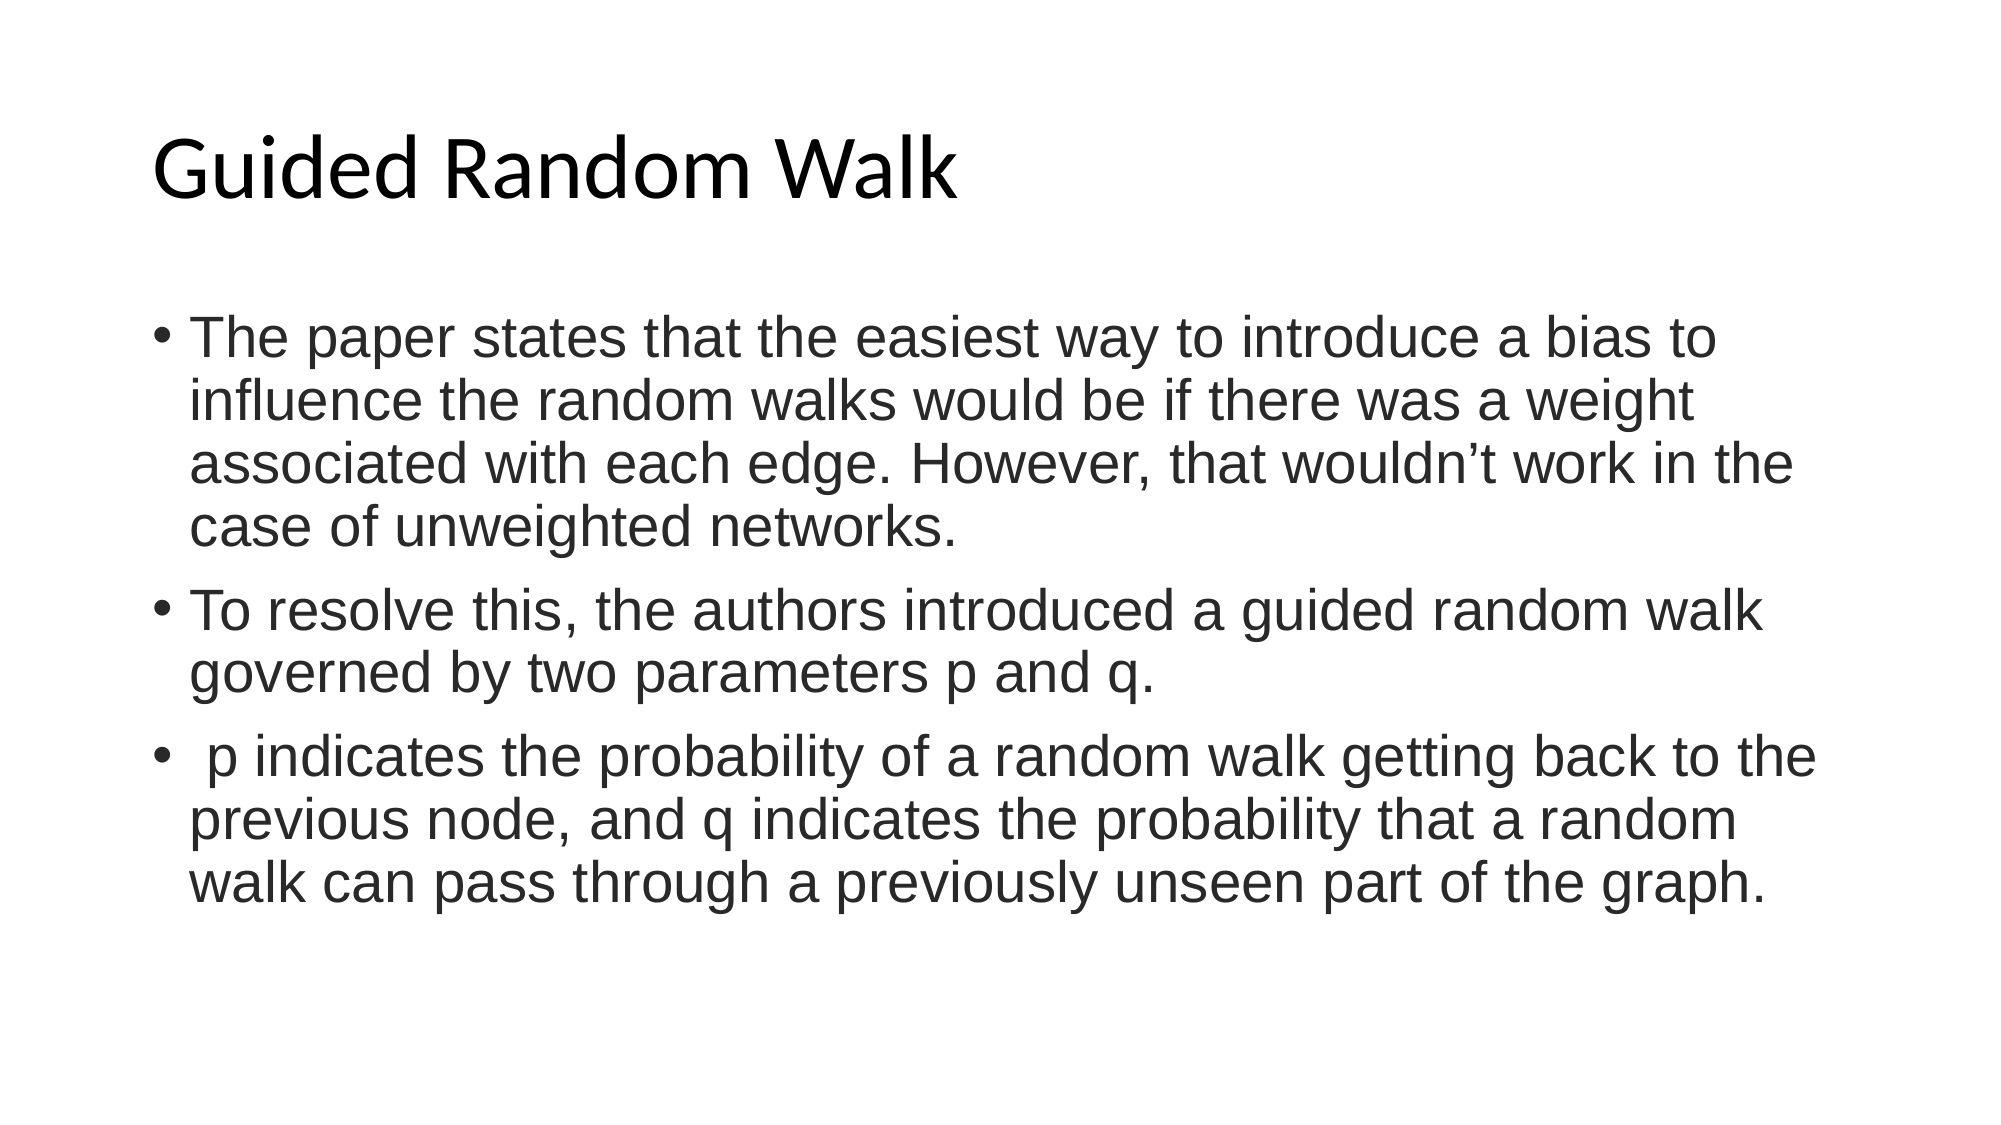

# Guided Random Walk
The paper states that the easiest way to introduce a bias to influence the random walks would be if there was a weight associated with each edge. However, that wouldn’t work in the case of unweighted networks.
To resolve this, the authors introduced a guided random walk governed by two parameters p and q.
 p indicates the probability of a random walk getting back to the previous node, and q indicates the probability that a random walk can pass through a previously unseen part of the graph.